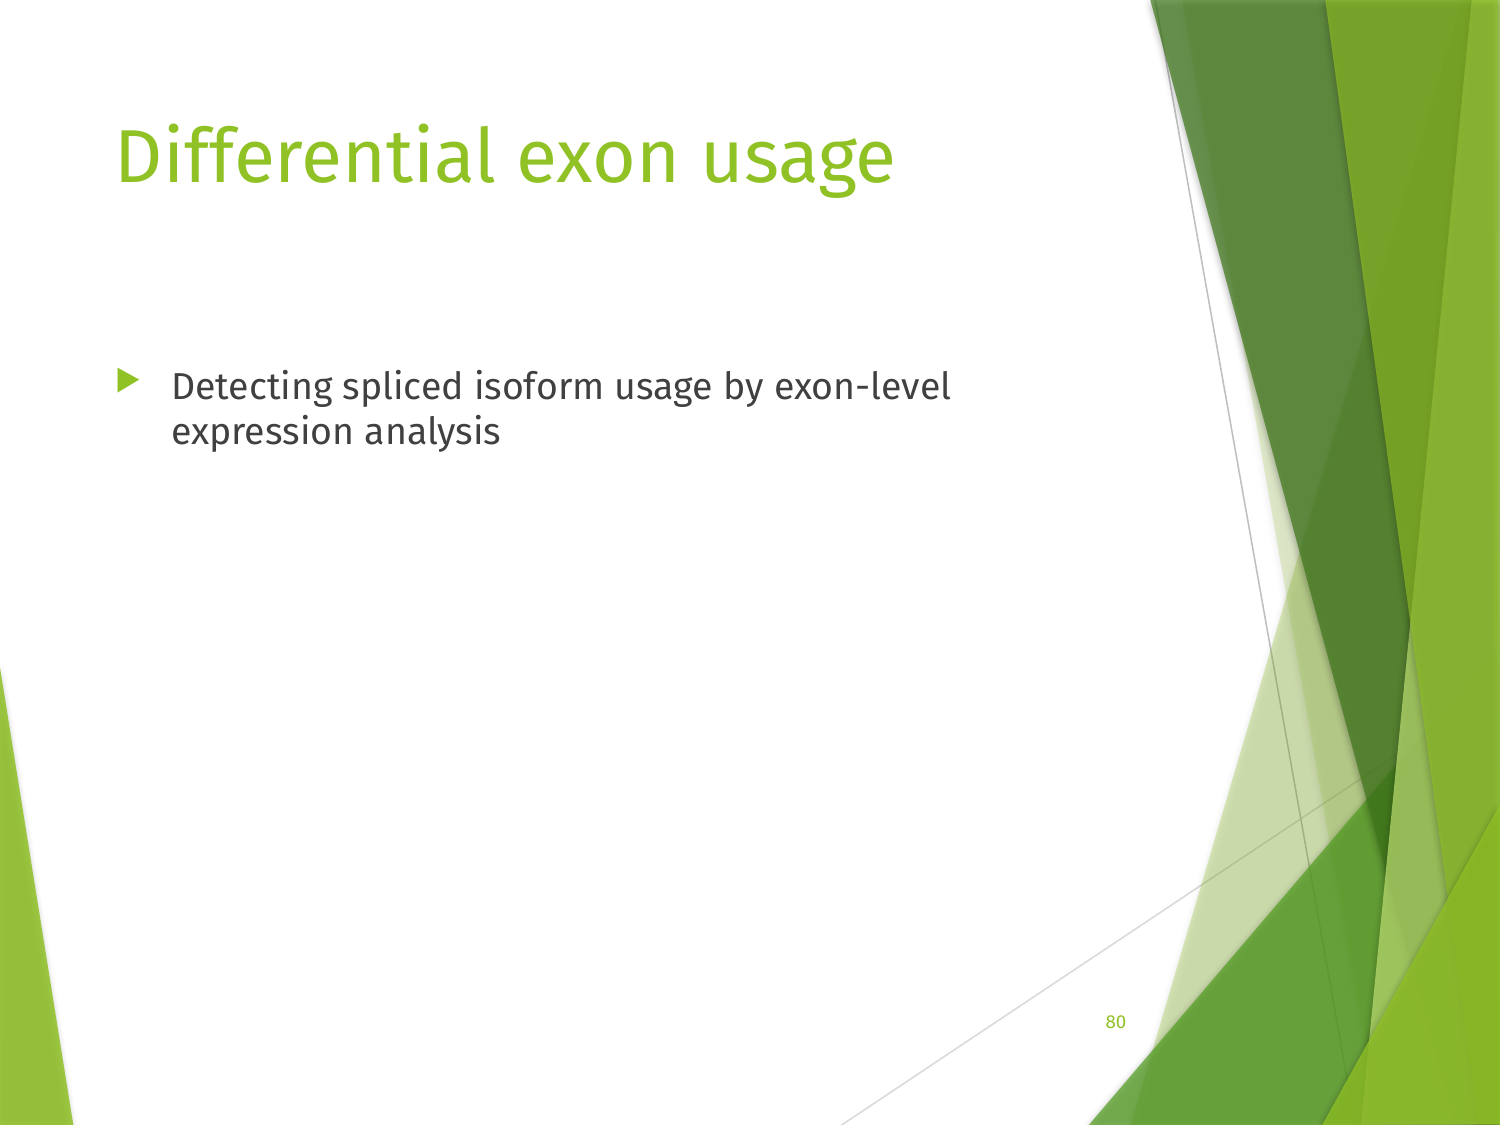

# Differential exon usage
Detecting spliced isoform usage by exon-level expression analysis
80